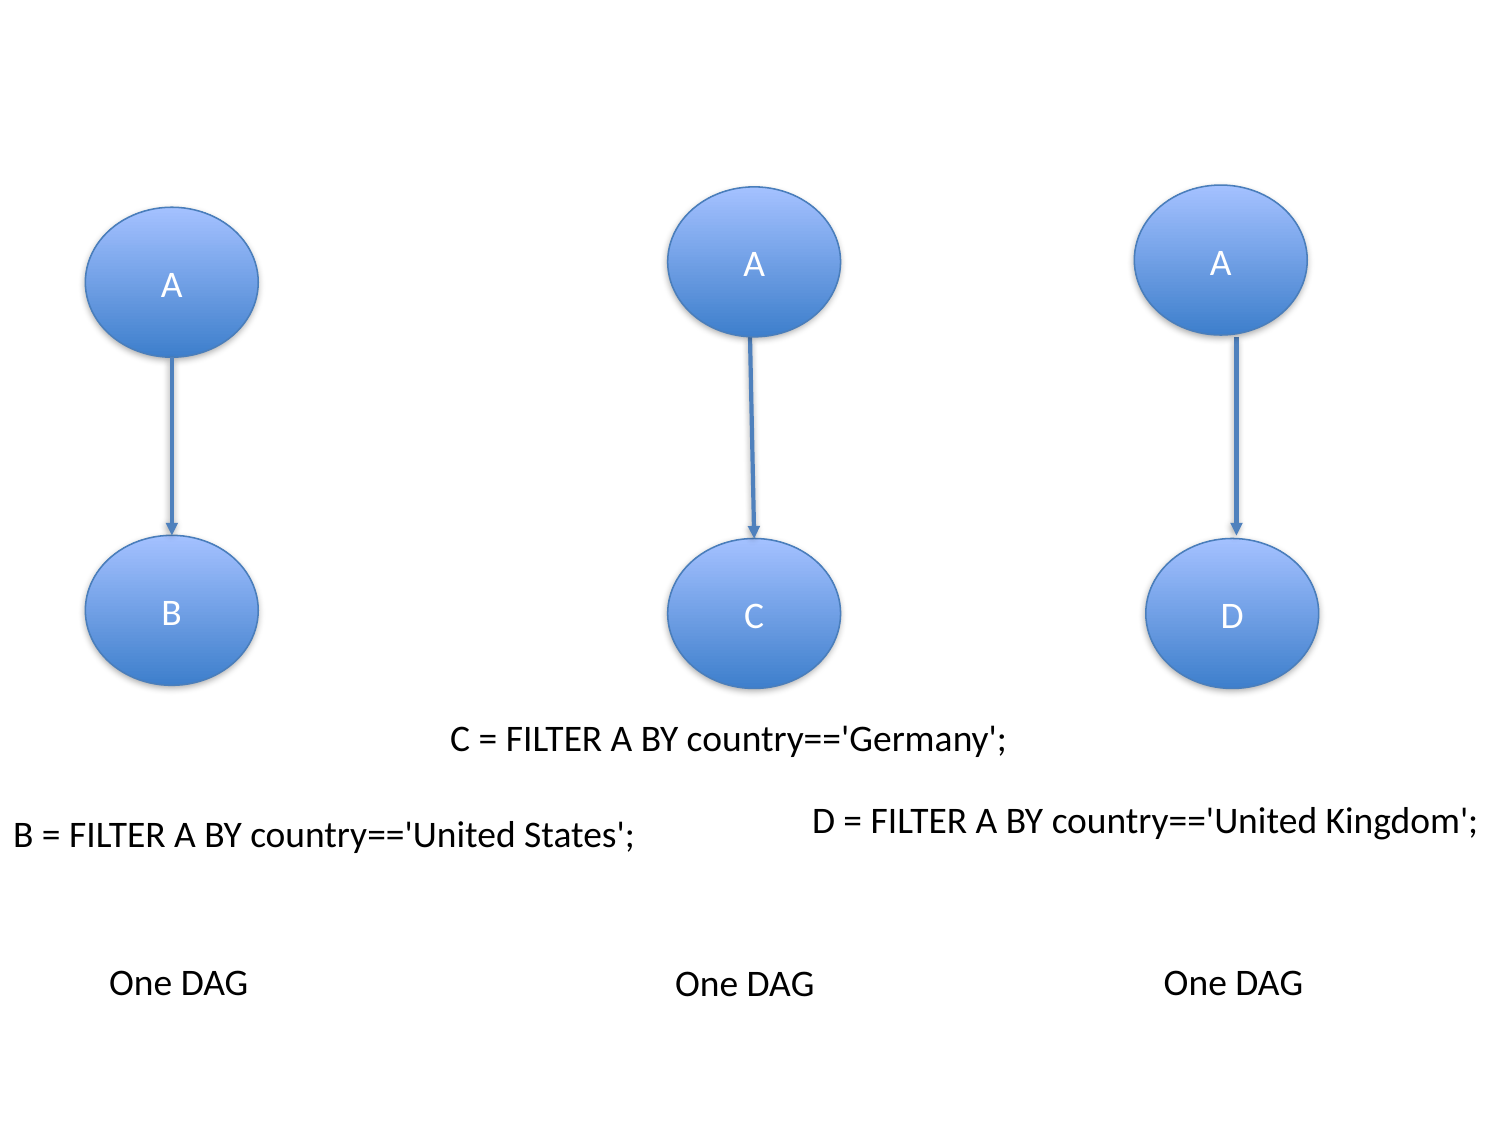

A
A
A
B
C
D
C = FILTER A BY country=='Germany';
D = FILTER A BY country=='United Kingdom';
B = FILTER A BY country=='United States';
 One DAG
 One DAG
 One DAG